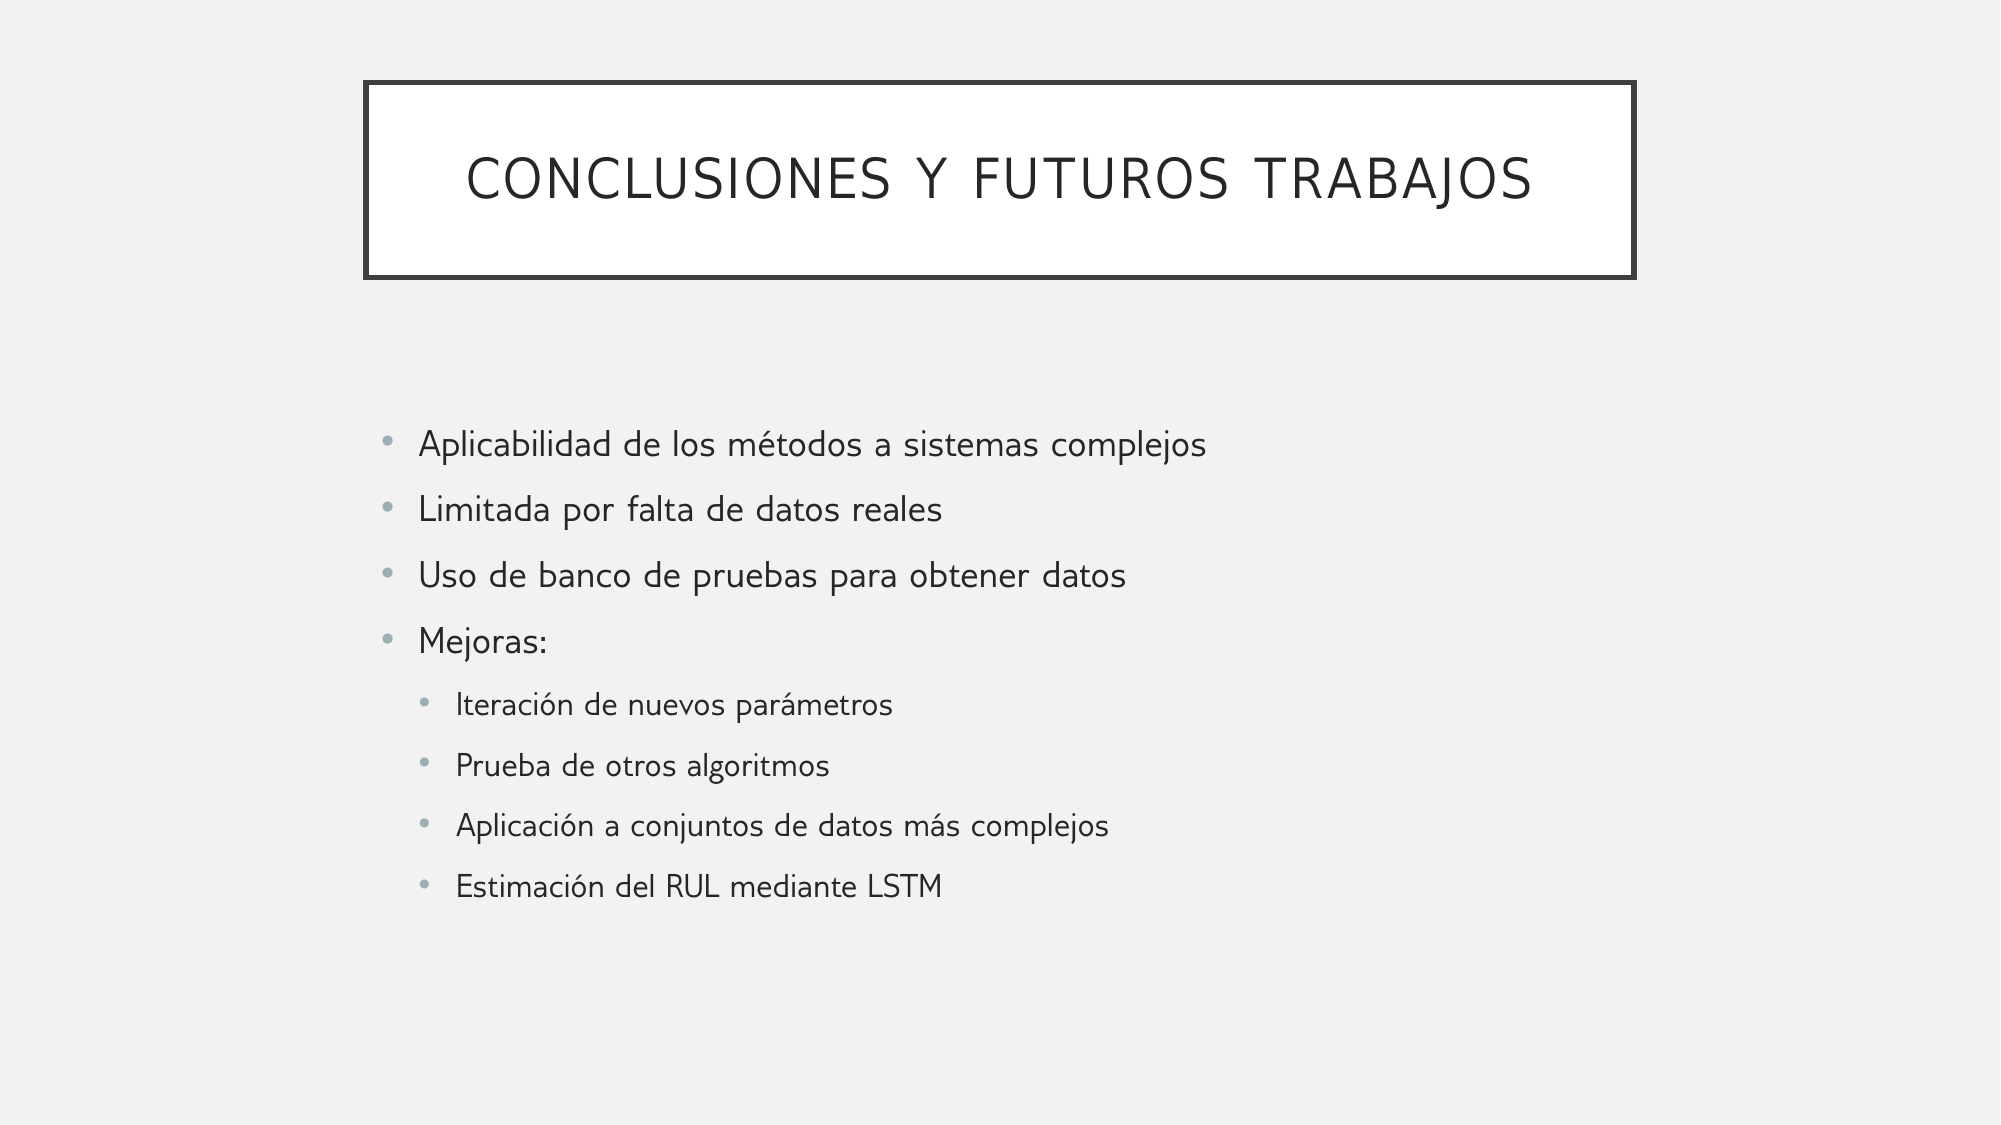

# Conclusiones y Futuros Trabajos
Aplicabilidad de los métodos a sistemas complejos
Limitada por falta de datos reales
Uso de banco de pruebas para obtener datos
Mejoras:
Iteración de nuevos parámetros
Prueba de otros algoritmos
Aplicación a conjuntos de datos más complejos
Estimación del RUL mediante LSTM